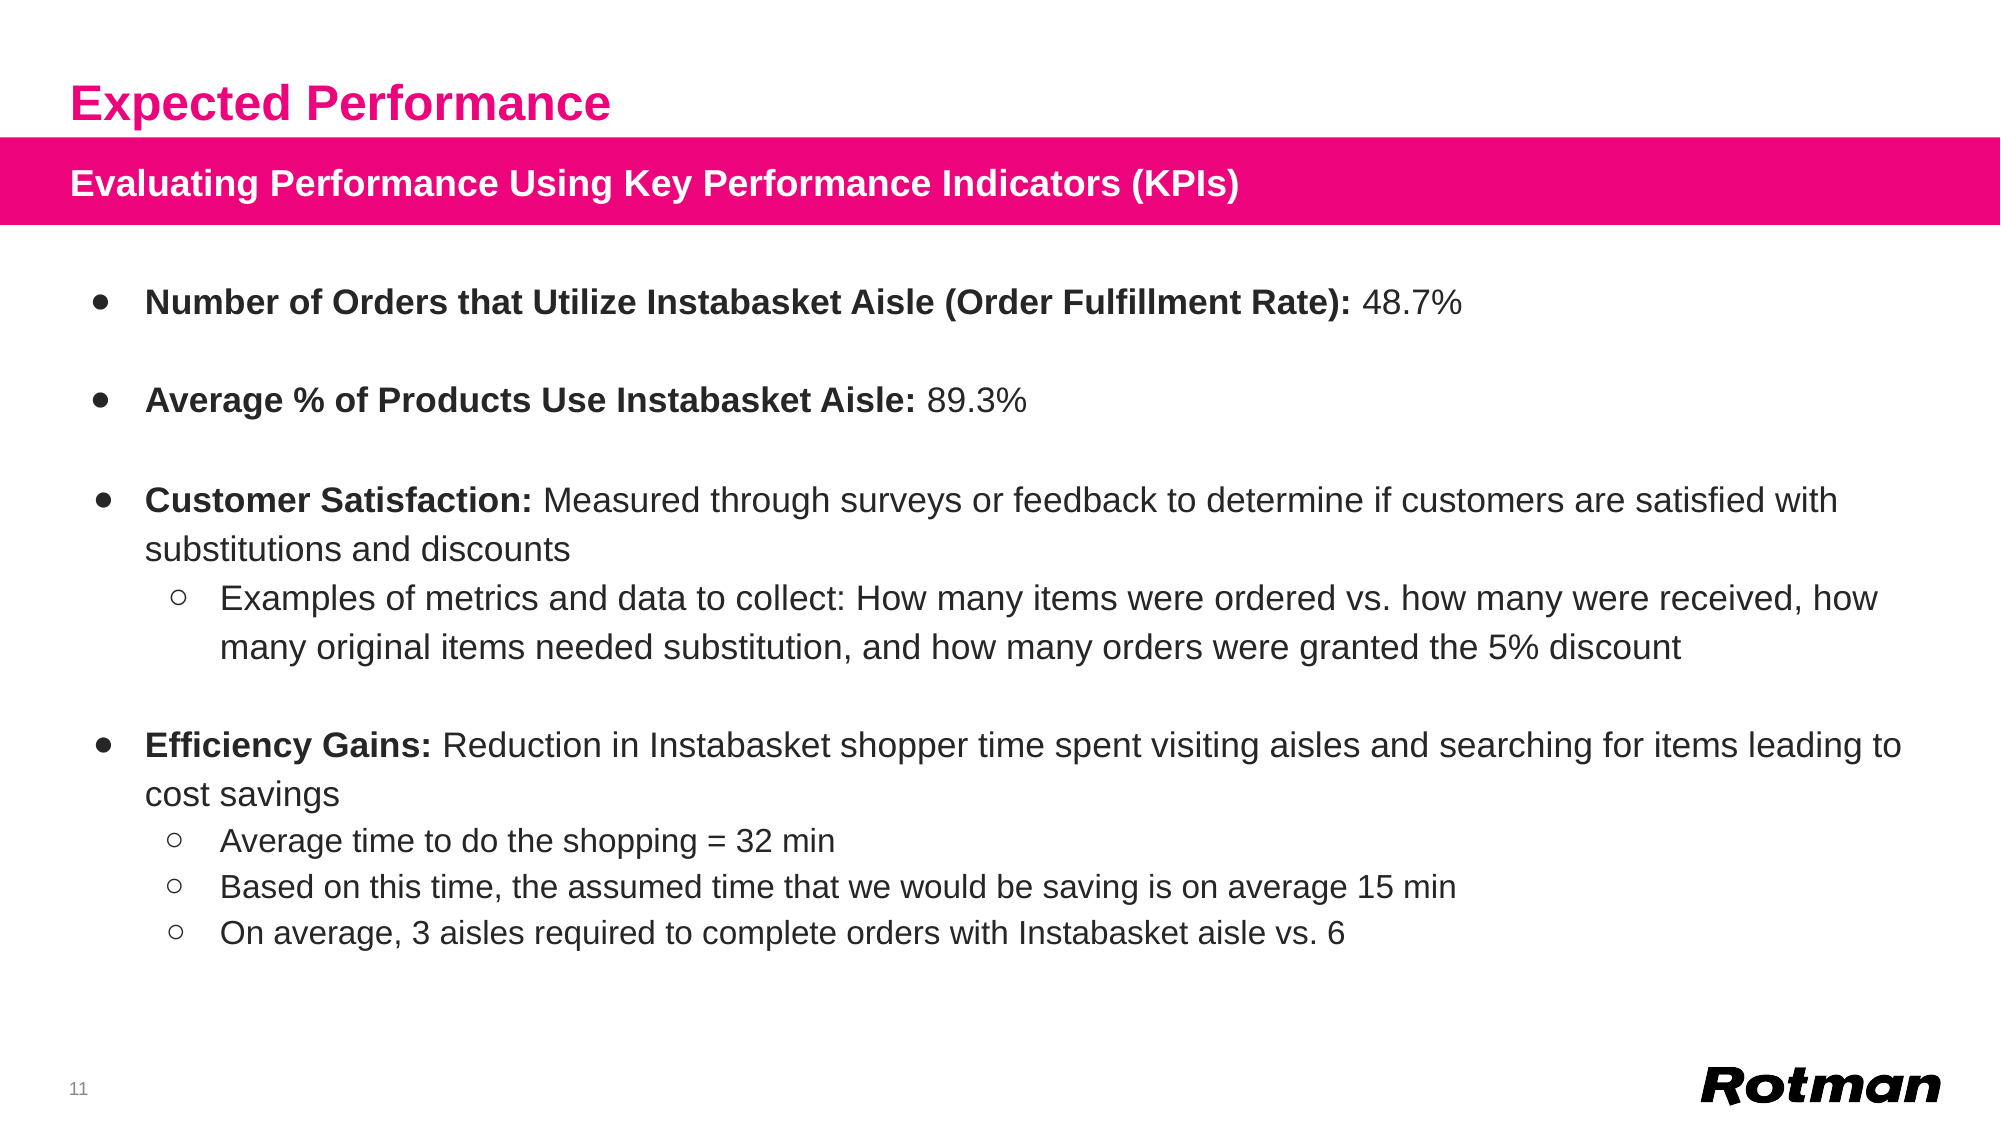

# Expected Performance
Evaluating Performance Using Key Performance Indicators (KPIs)
Number of Orders that Utilize Instabasket Aisle (Order Fulfillment Rate): 48.7%

Average % of Products Use Instabasket Aisle: 89.3%

Customer Satisfaction: Measured through surveys or feedback to determine if customers are satisfied with substitutions and discounts
Examples of metrics and data to collect: How many items were ordered vs. how many were received, how many original items needed substitution, and how many orders were granted the 5% discount

Efficiency Gains: Reduction in Instabasket shopper time spent visiting aisles and searching for items leading to cost savings
Average time to do the shopping = 32 min
Based on this time, the assumed time that we would be saving is on average 15 min
On average, 3 aisles required to complete orders with Instabasket aisle vs. 6

11